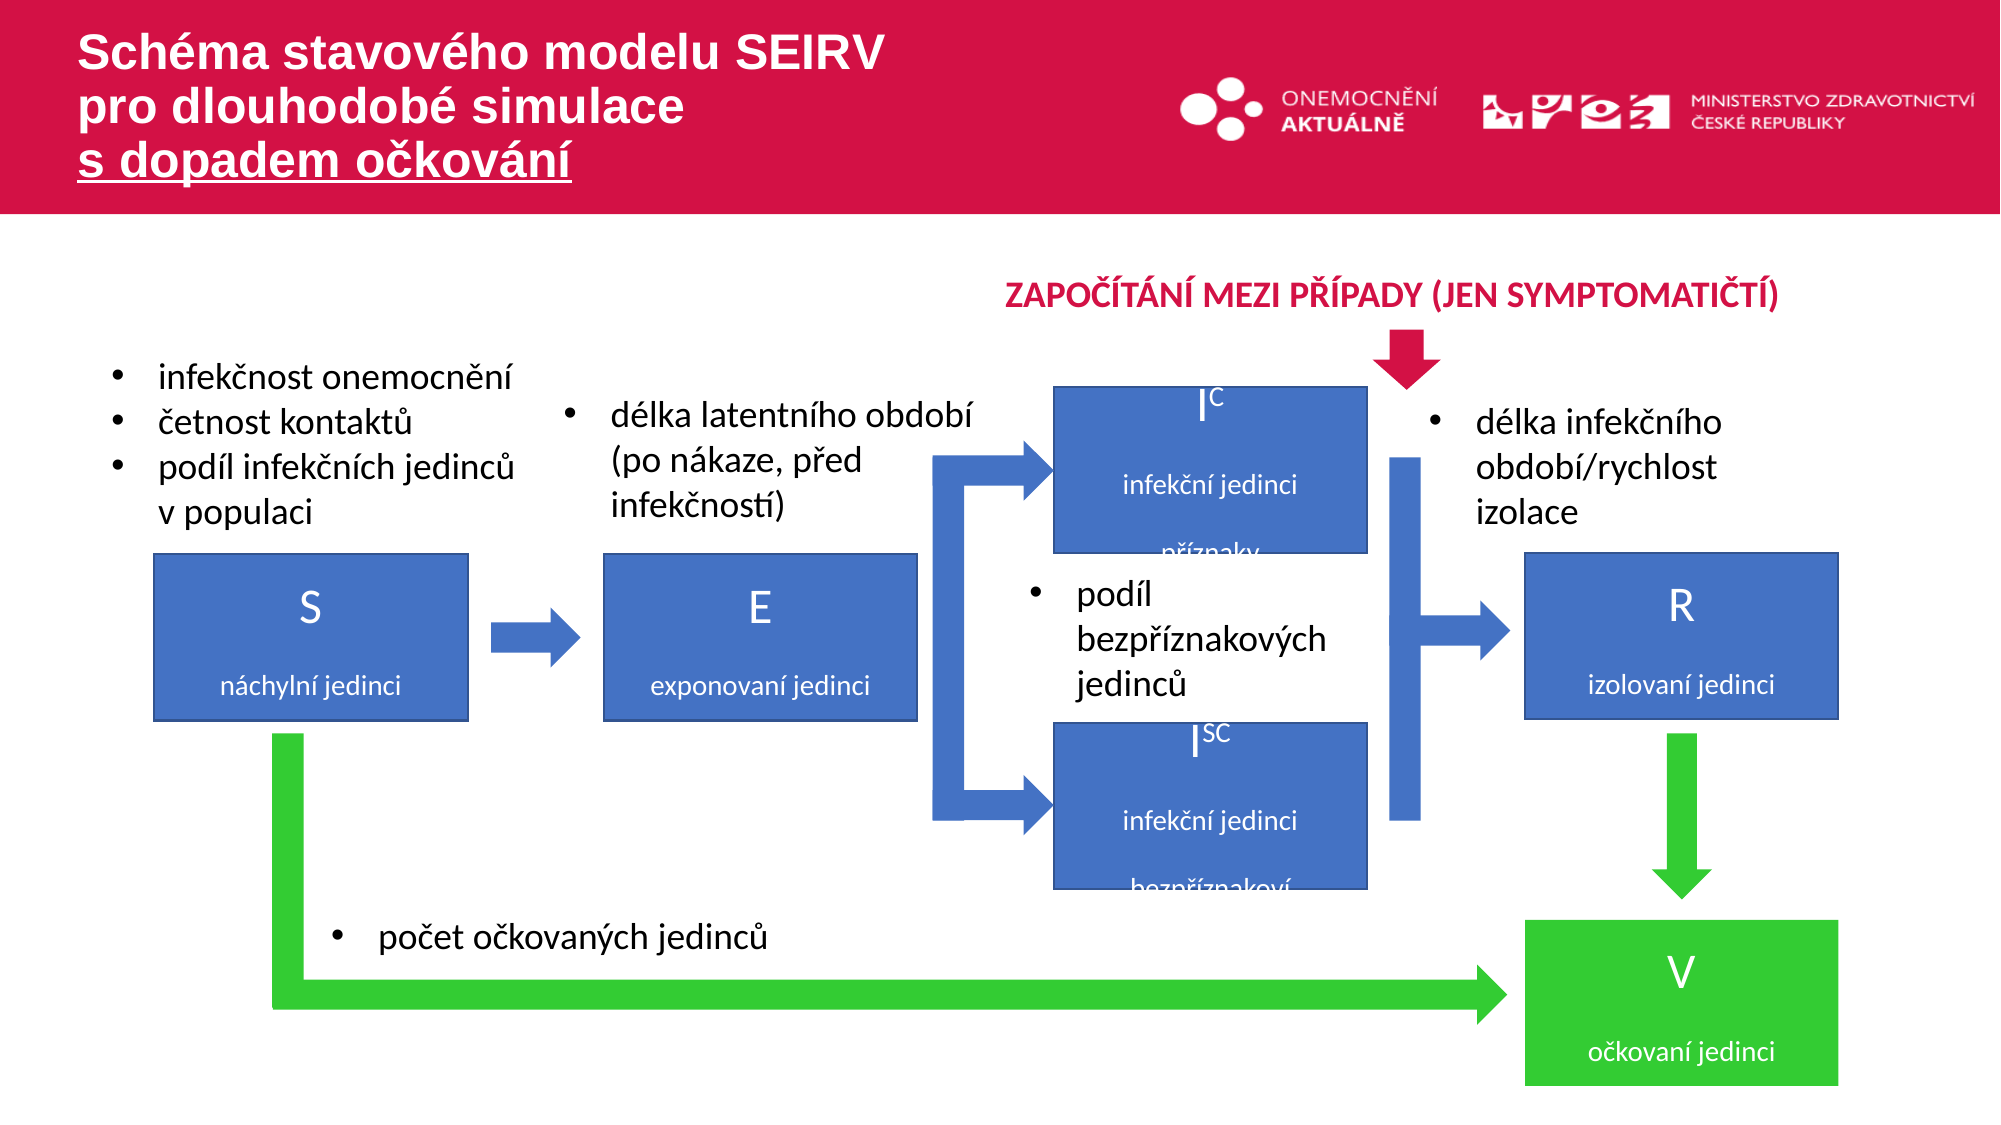

# Schéma stavového modelu SEIRV pro dlouhodobé simulace s dopadem očkování
ZAPOČÍTÁNÍ MEZI PŘÍPADY (JEN SYMPTOMATIČTÍ)

infekčnost onemocnění
četnost kontaktů
podíl infekčních jedinců
v populaci
délka latentního období
(po nákaze, před infekčností)
IC
infekční jedinci
příznaky
délka infekčního období/rychlost izolace

R
izolovaní jedinci
S
náchylní jedinci
E
exponovaní jedinci
podíl bezpříznakových jedinců

ISC
infekční jedinci
bezpříznakoví

počet očkovaných jedinců
V
očkovaní jedinci